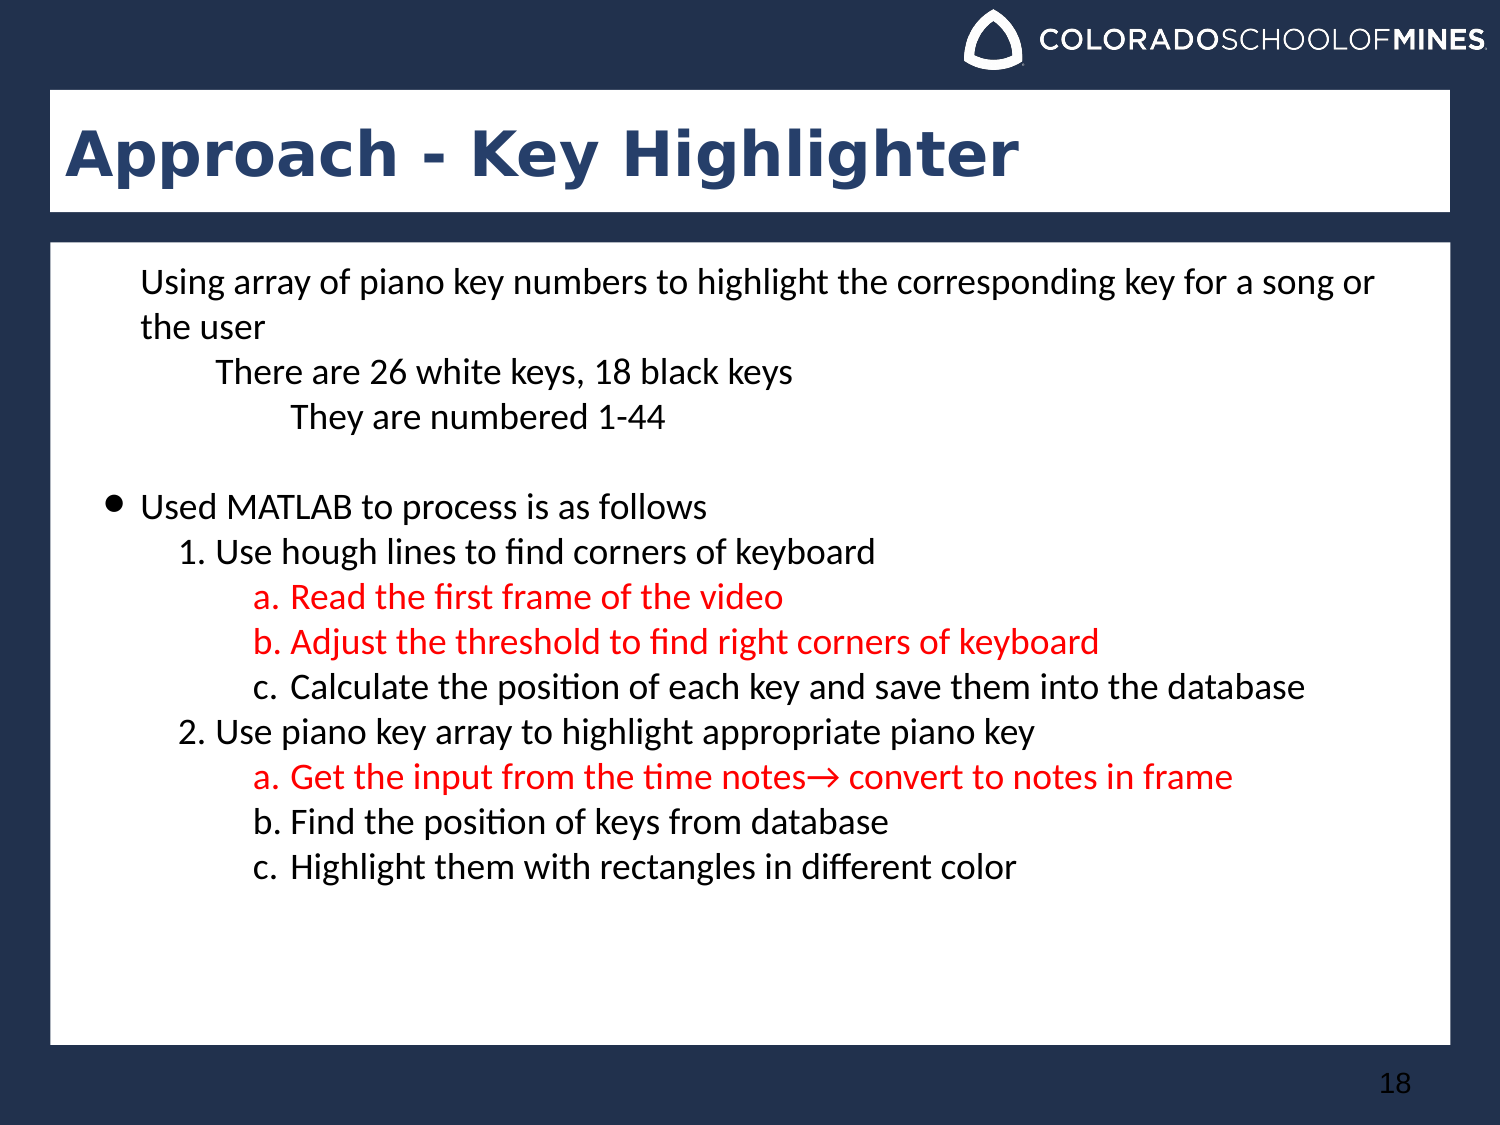

# Approach - Key Highlighter

Using array of piano key numbers to highlight the corresponding key for a song or the user
There are 26 white keys, 18 black keys
They are numbered 1-44

Used MATLAB to process is as follows
Use hough lines to find corners of keyboard
Read the first frame of the video
Adjust the threshold to find right corners of keyboard
Calculate the position of each key and save them into the database
Use piano key array to highlight appropriate piano key
Get the input from the time notes→ convert to notes in frame
Find the position of keys from database
Highlight them with rectangles in different color

18